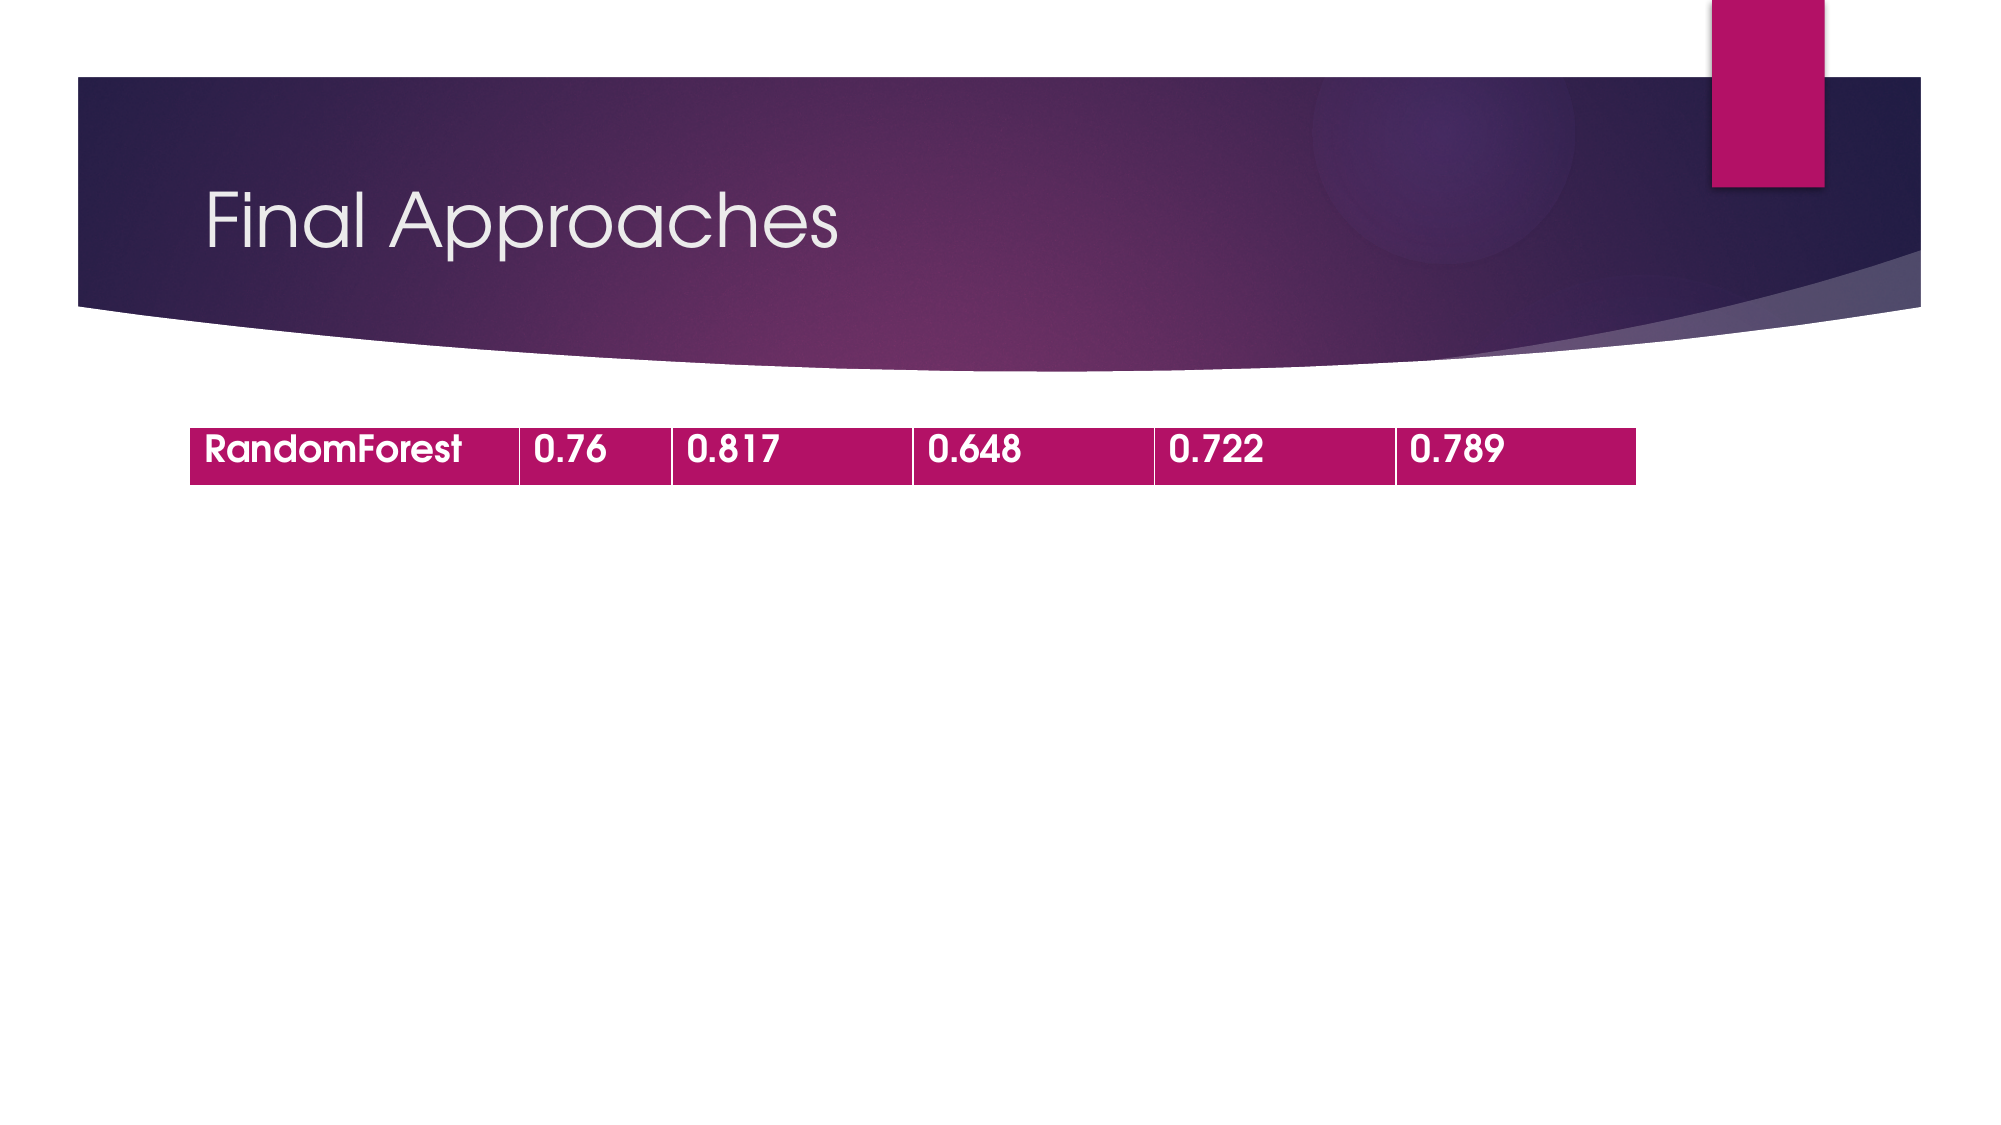

# Final Approaches
| RandomForest | 0.76 | 0.817 | 0.648 | 0.722 | 0.789 |
| --- | --- | --- | --- | --- | --- |